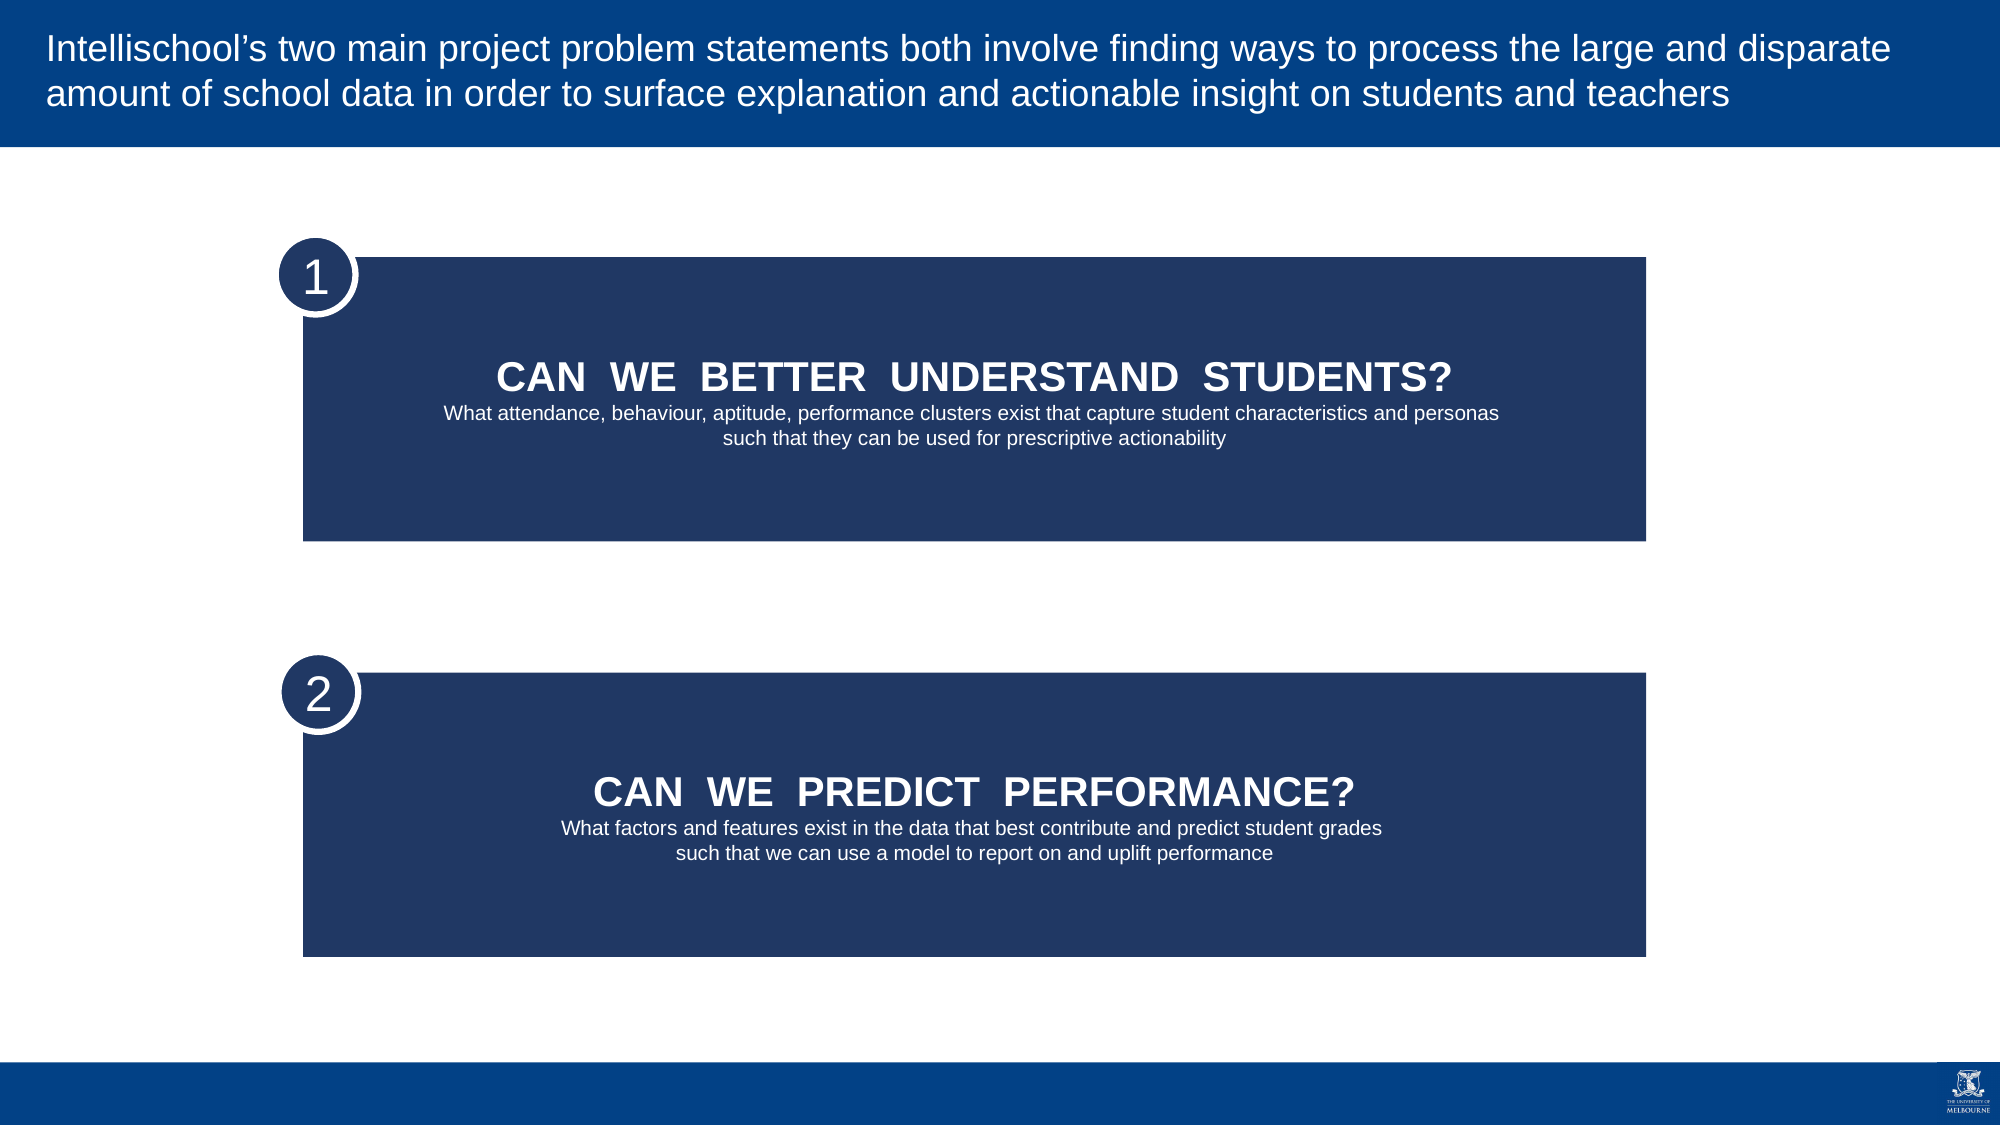

Intellischool’s two main project problem statements both involve finding ways to process the large and disparate amount of school data in order to surface explanation and actionable insight on students and teachers
1
CAN  WE  BETTER  UNDERSTAND  STUDENTS?
What attendance, behaviour, aptitude, performance clusters exist that capture student characteristics and personas
such that they can be used for prescriptive actionability
2
CAN  WE  PREDICT  PERFORMANCE?
What factors and features exist in the data that best contribute and predict student grades
such that we can use a model to report on and uplift performance